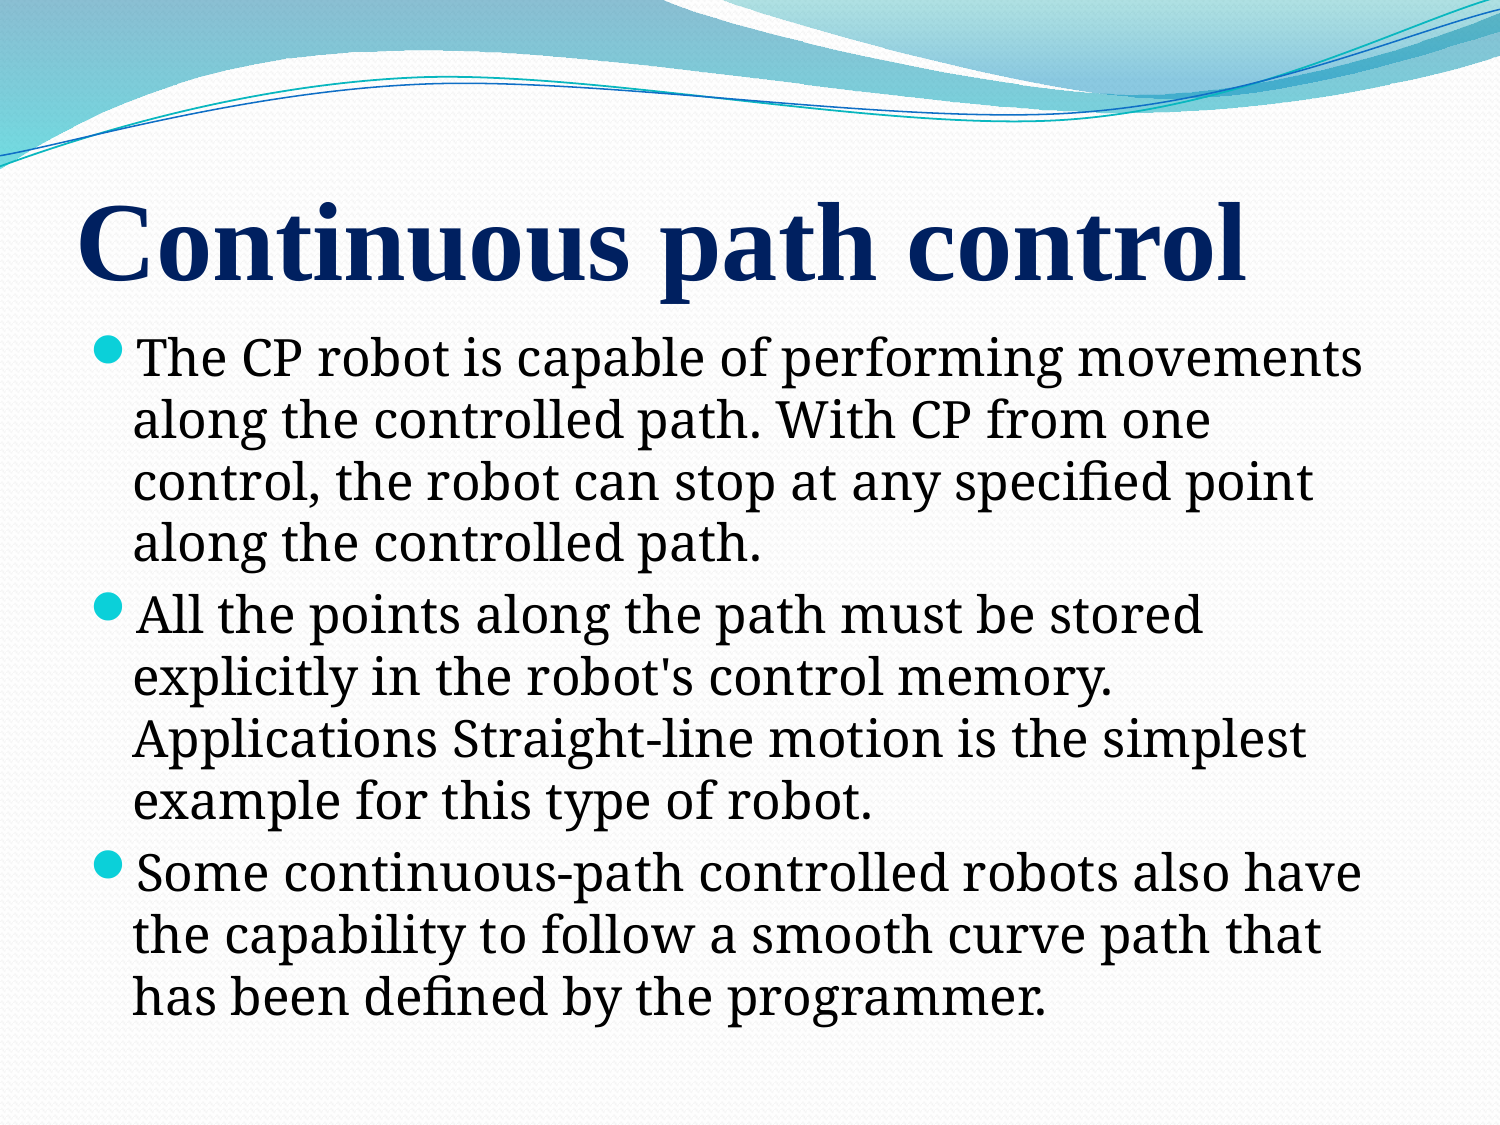

# Continuous path control
The CP robot is capable of performing movements along the controlled path. With CP from one control, the robot can stop at any specified point along the controlled path.
All the points along the path must be stored explicitly in the robot's control memory. Applications Straight-line motion is the simplest example for this type of robot.
Some continuous-path controlled robots also have the capability to follow a smooth curve path that has been defined by the programmer.